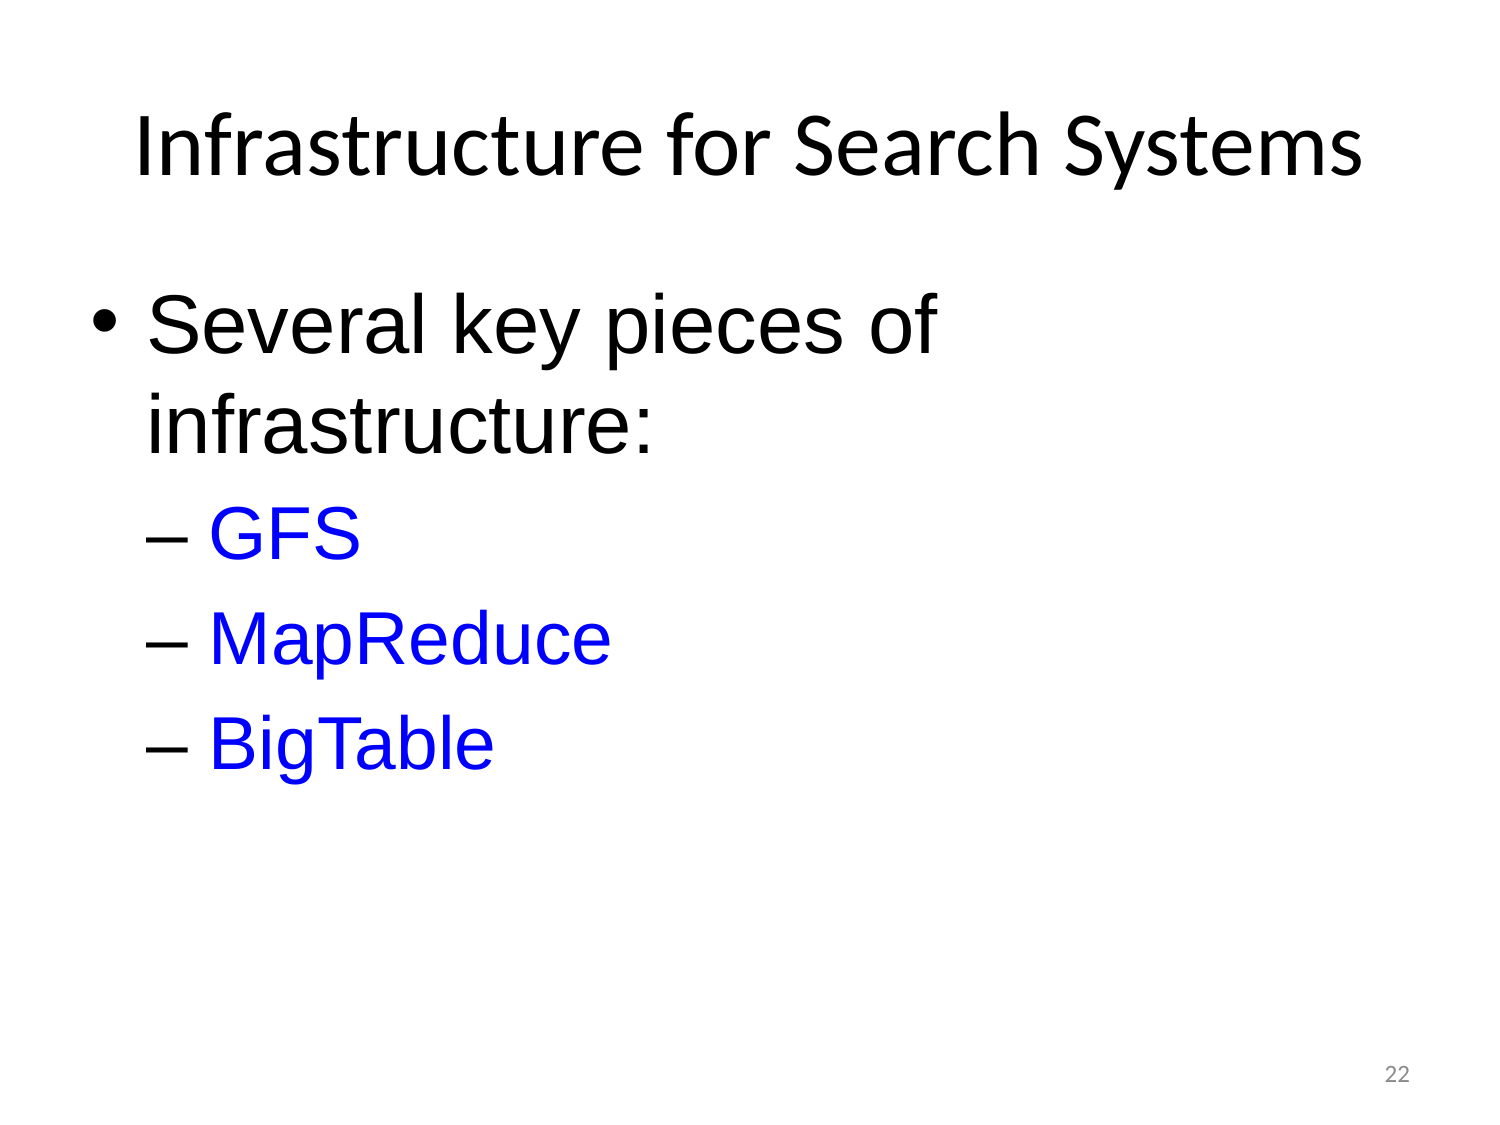

# Infrastructure for Search Systems
Several key pieces of infrastructure:
	– GFS
	– MapReduce
	– BigTable
22